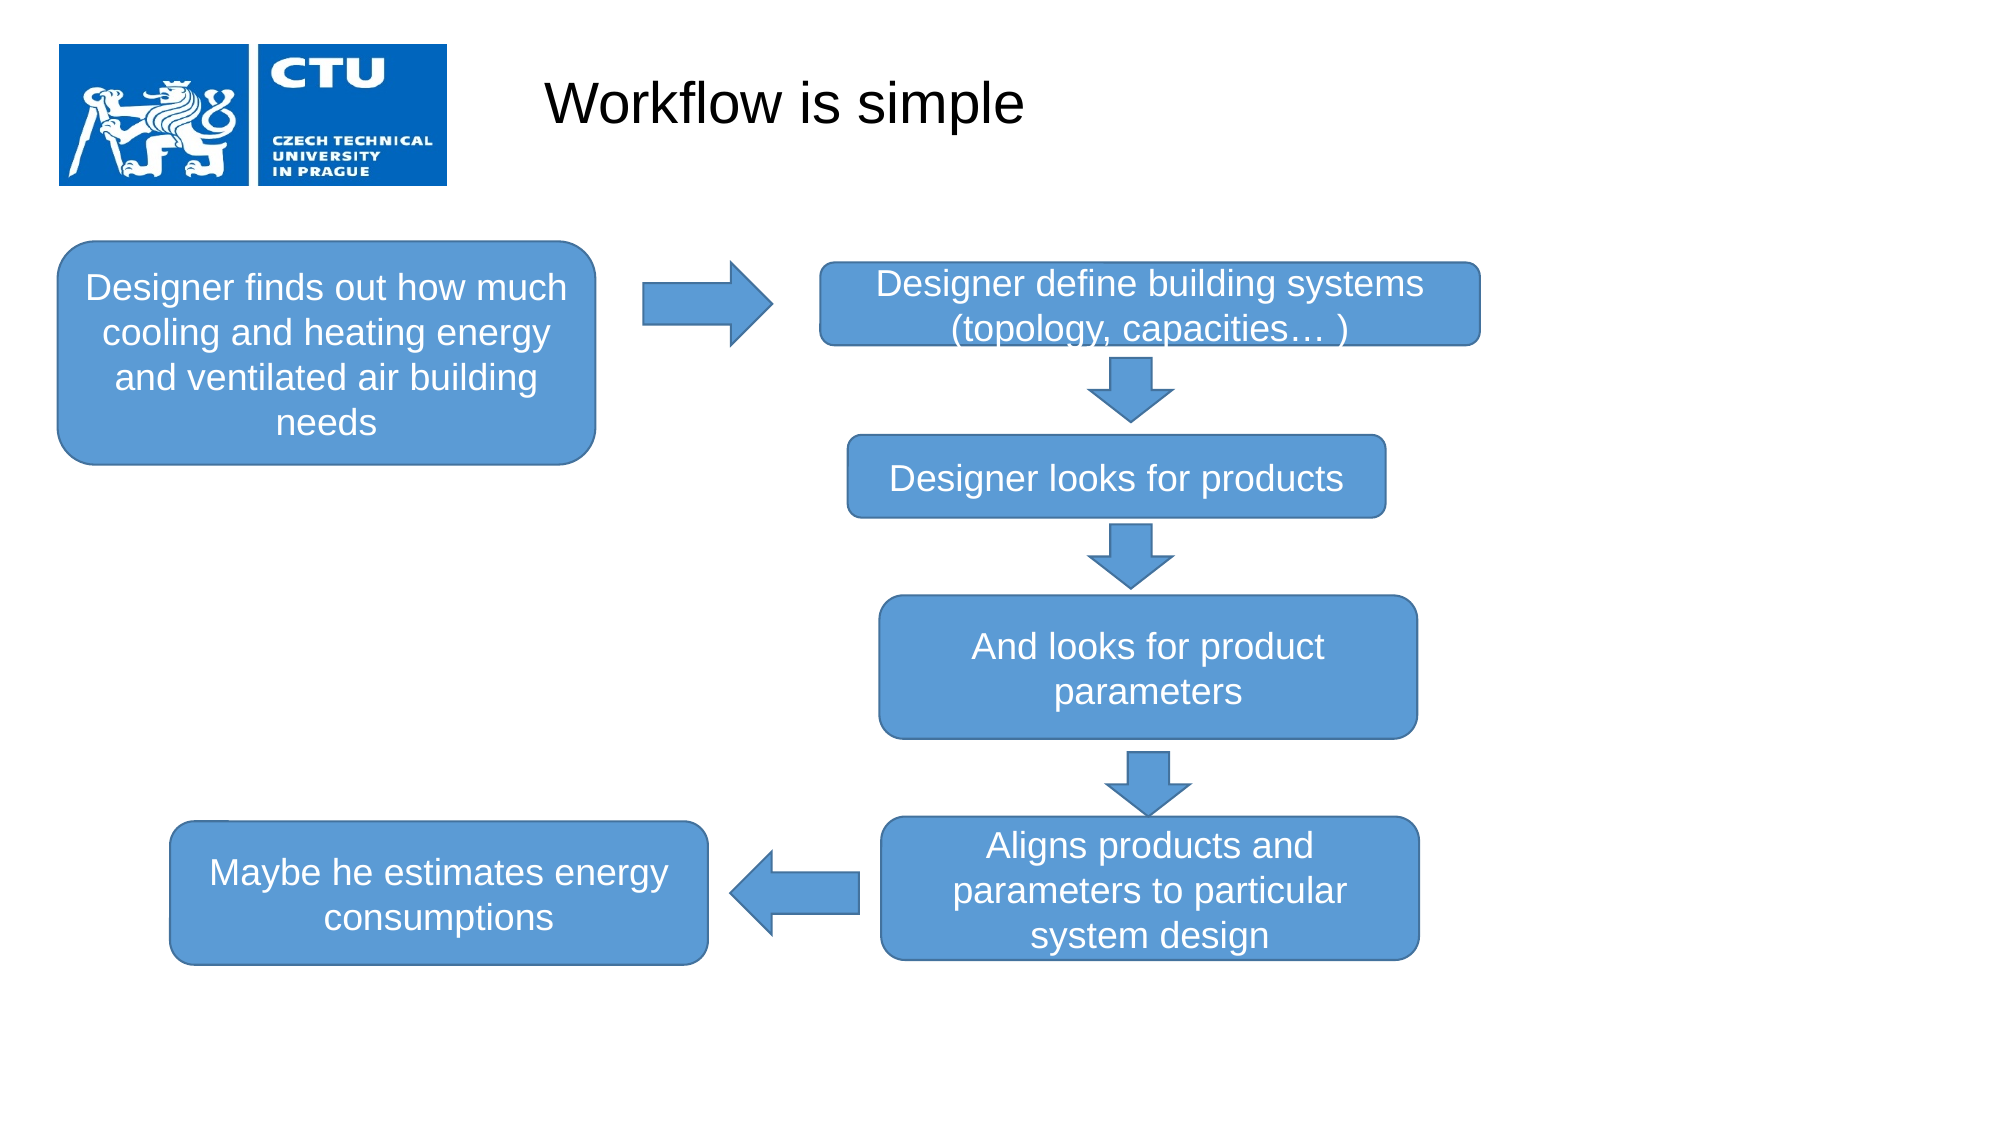

Workflow is simple
Designer finds out how much cooling and heating energy and ventilated air building needs

Designer define building systems (topology, capacities… )

Designer looks for products

And looks for product parameters

Aligns products and parameters to particular system design
Maybe he estimates energy consumptions